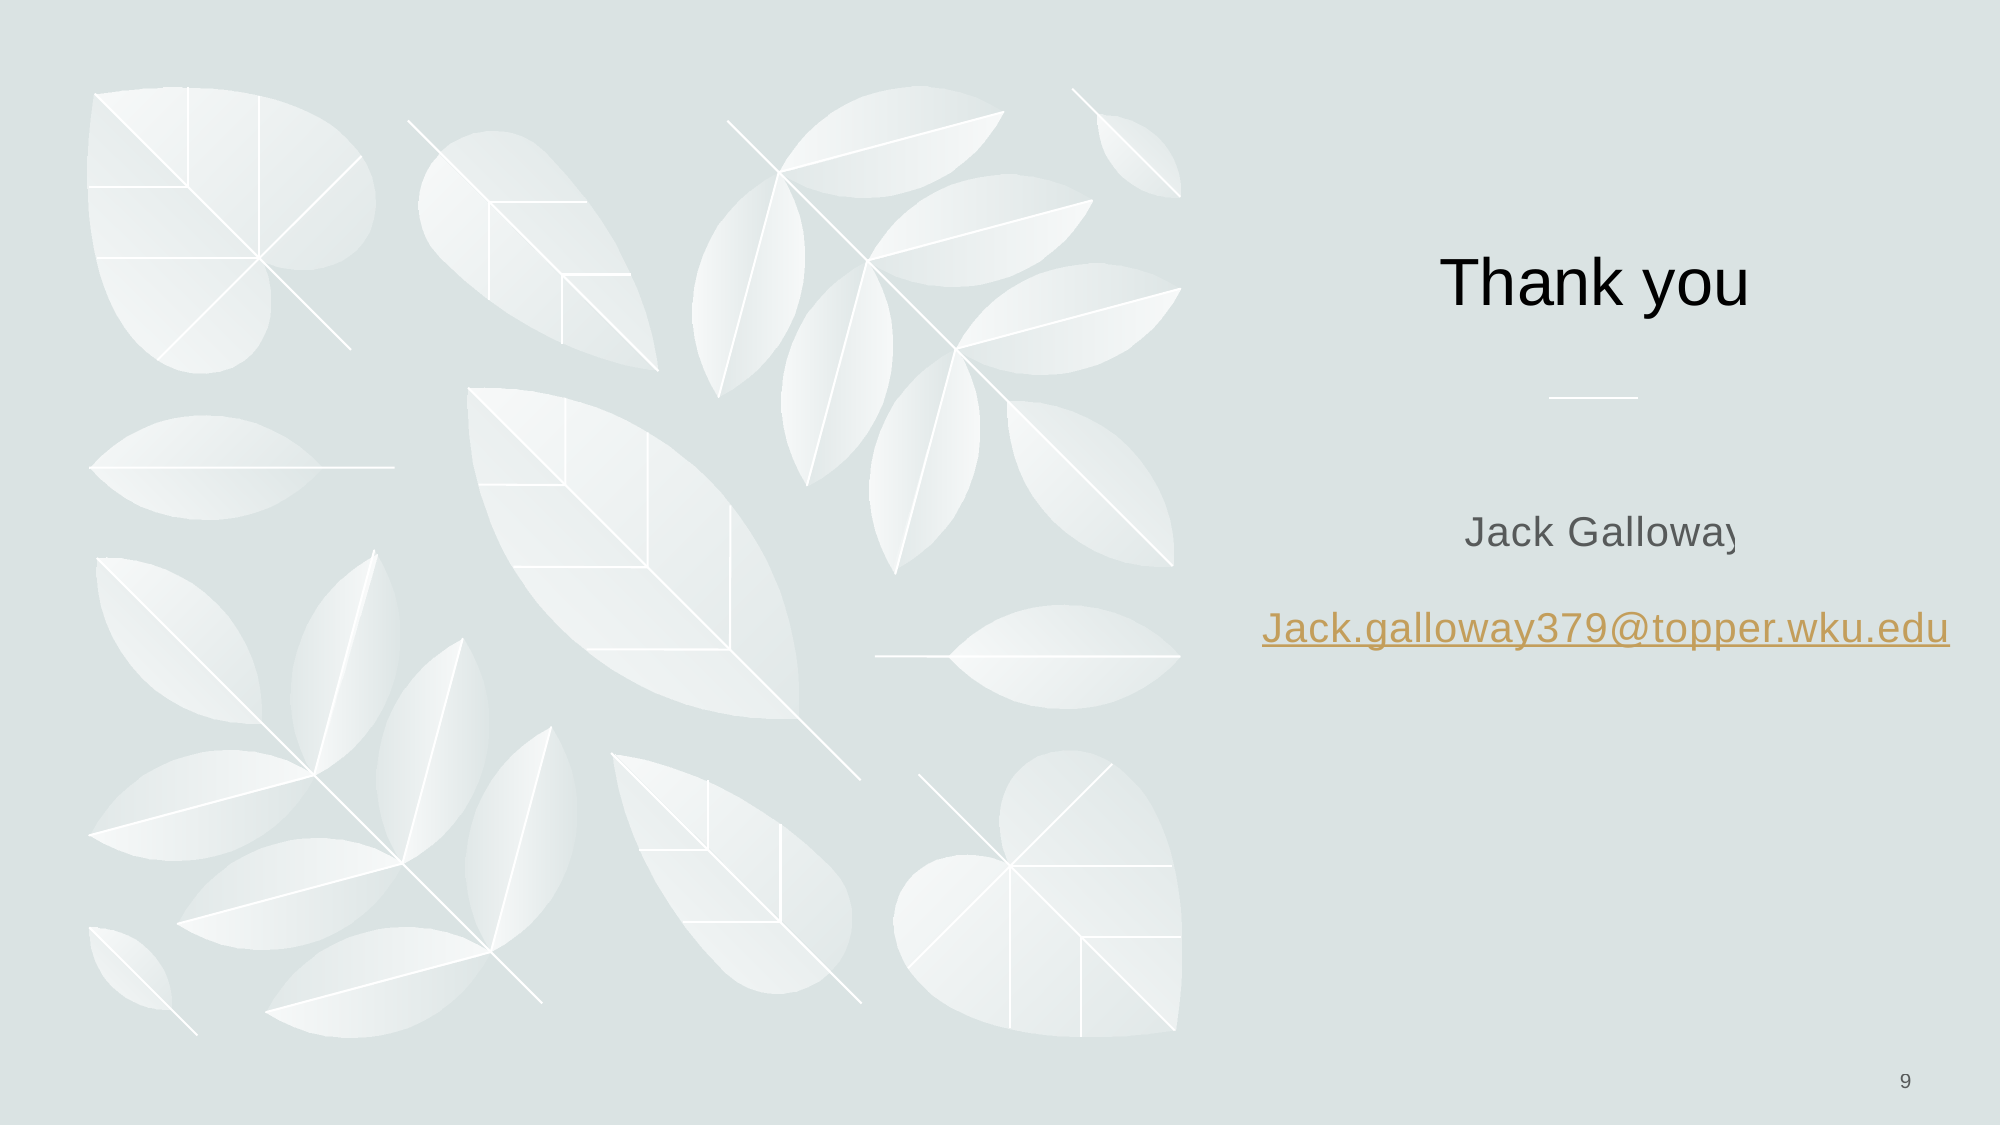

# Thank you
Jack Galloway
Jack.galloway379@topper.wku.edu

9